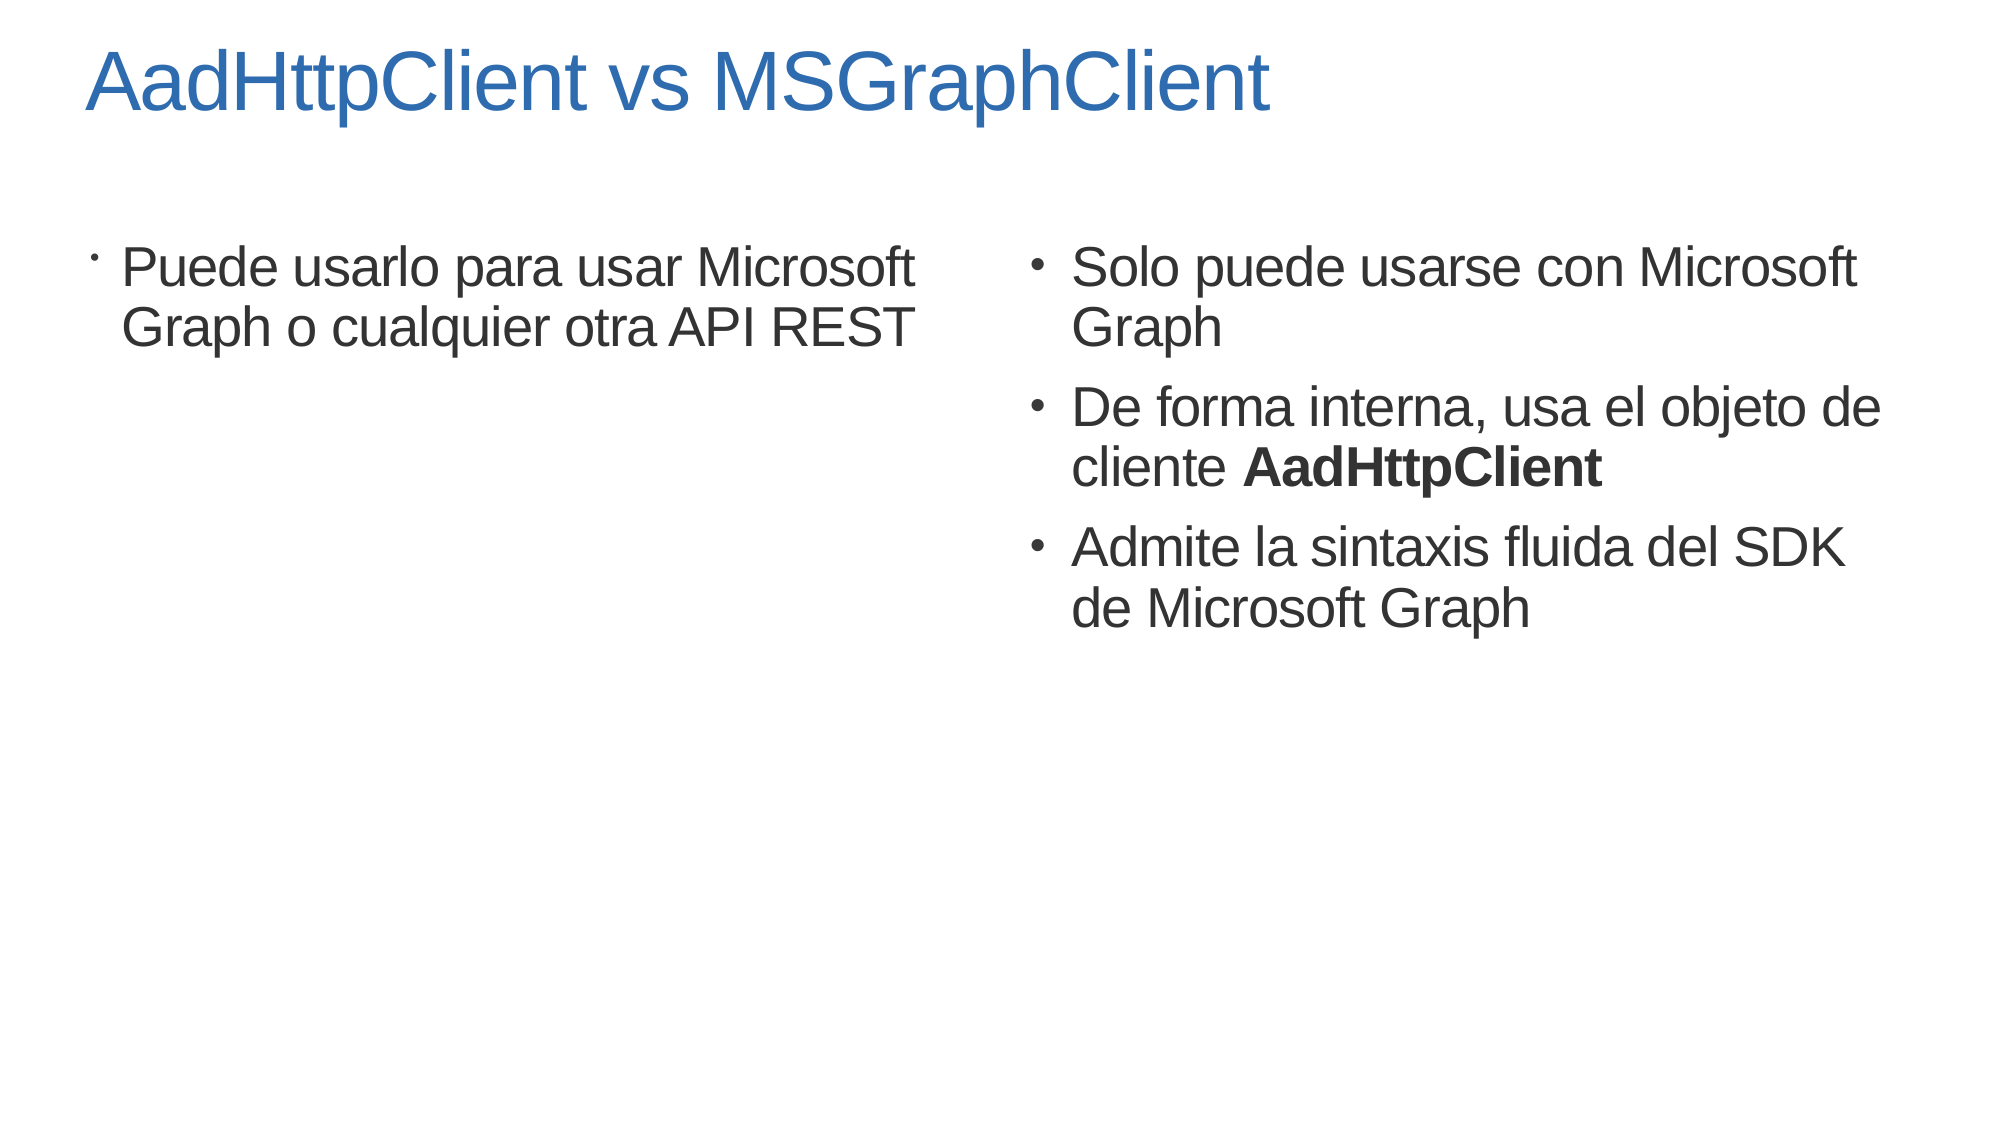

# AadHttpClient vs MSGraphClient
Puede usarlo para usar Microsoft Graph o cualquier otra API REST
Solo puede usarse con Microsoft Graph
De forma interna, usa el objeto de cliente AadHttpClient
Admite la sintaxis fluida del SDK de Microsoft Graph